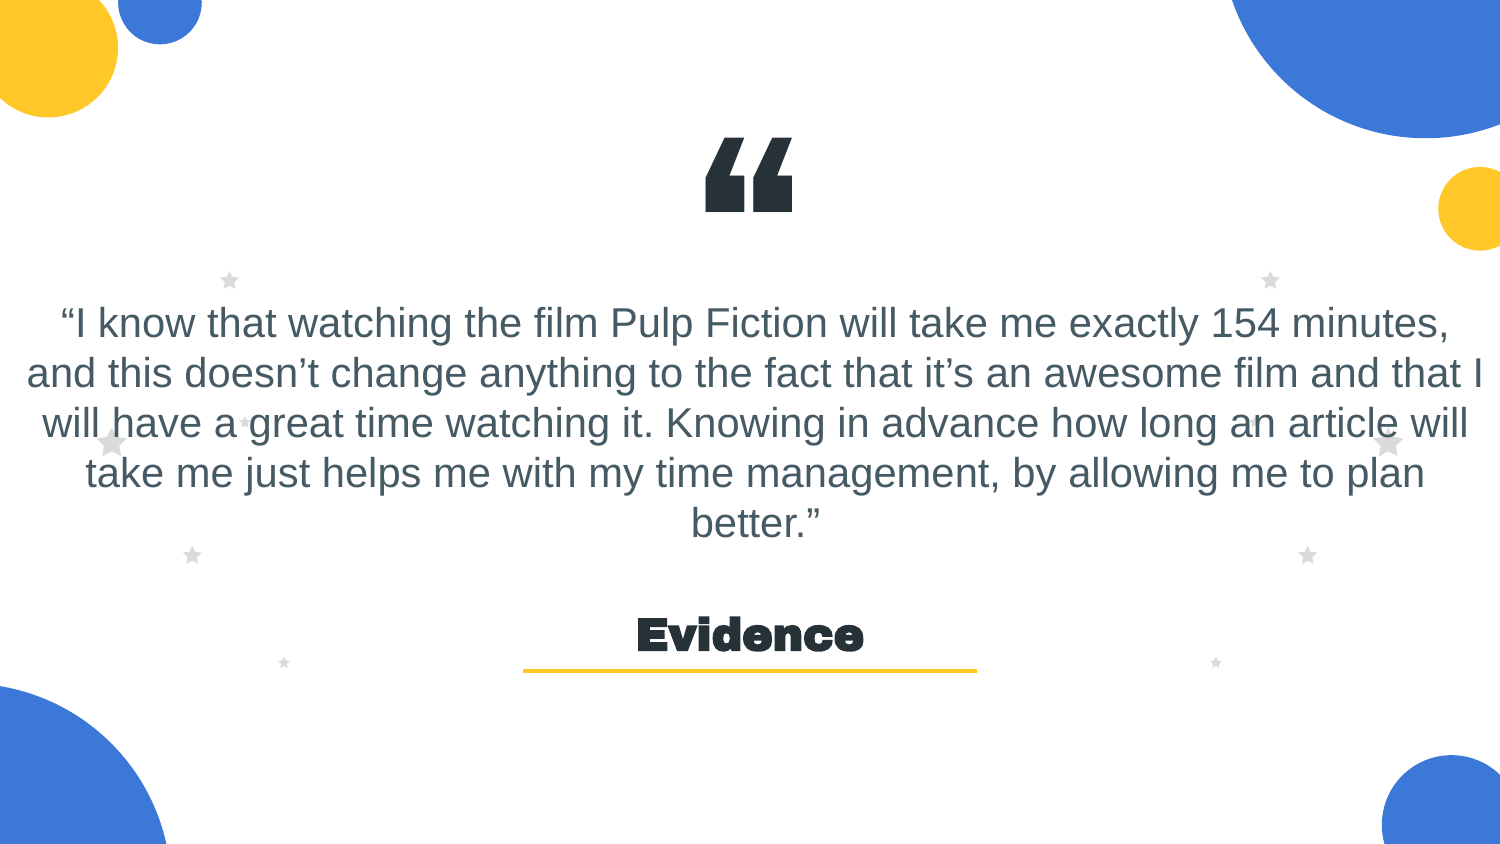

“
“I know that watching the film Pulp Fiction will take me exactly 154 minutes, and this doesn’t change anything to the fact that it’s an awesome film and that I will have a great time watching it. Knowing in advance how long an article will take me just helps me with my time management, by allowing me to plan better.”
# Evidence